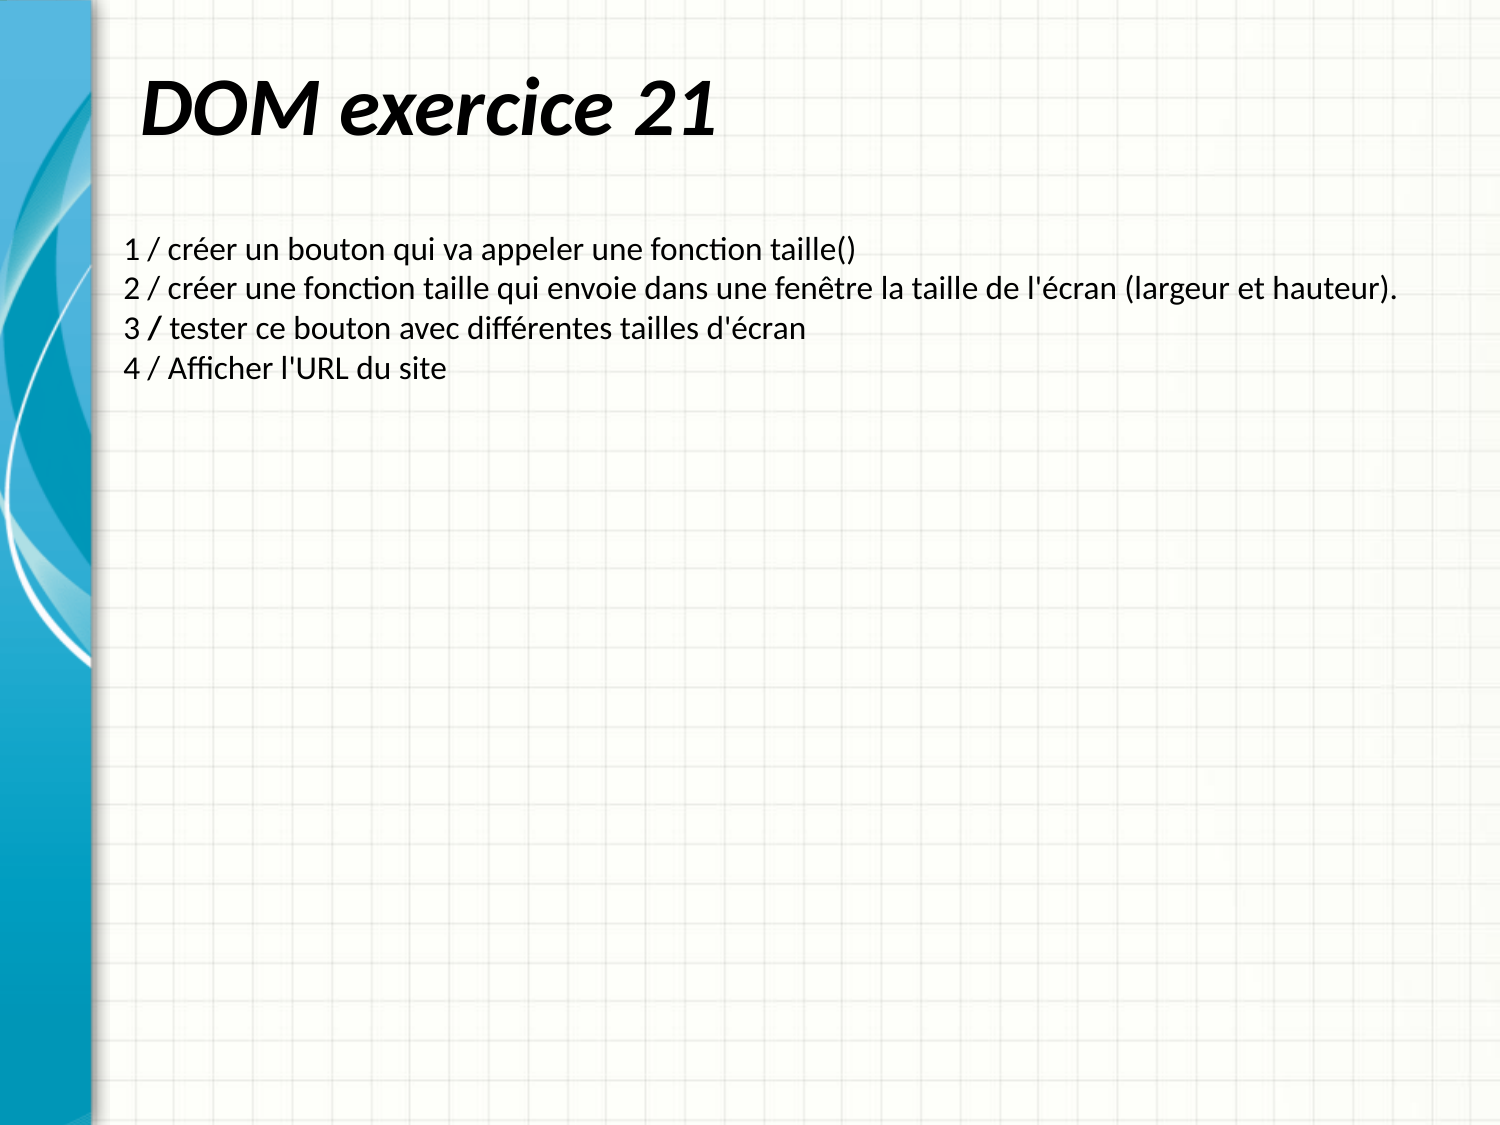

# DOM exercice 21

1 / créer un bouton qui va appeler une fonction taille()
2 / créer une fonction taille qui envoie dans une fenêtre la taille de l'écran (largeur et hauteur).
3 / tester ce bouton avec différentes tailles d'écran
4 / Afficher l'URL du site